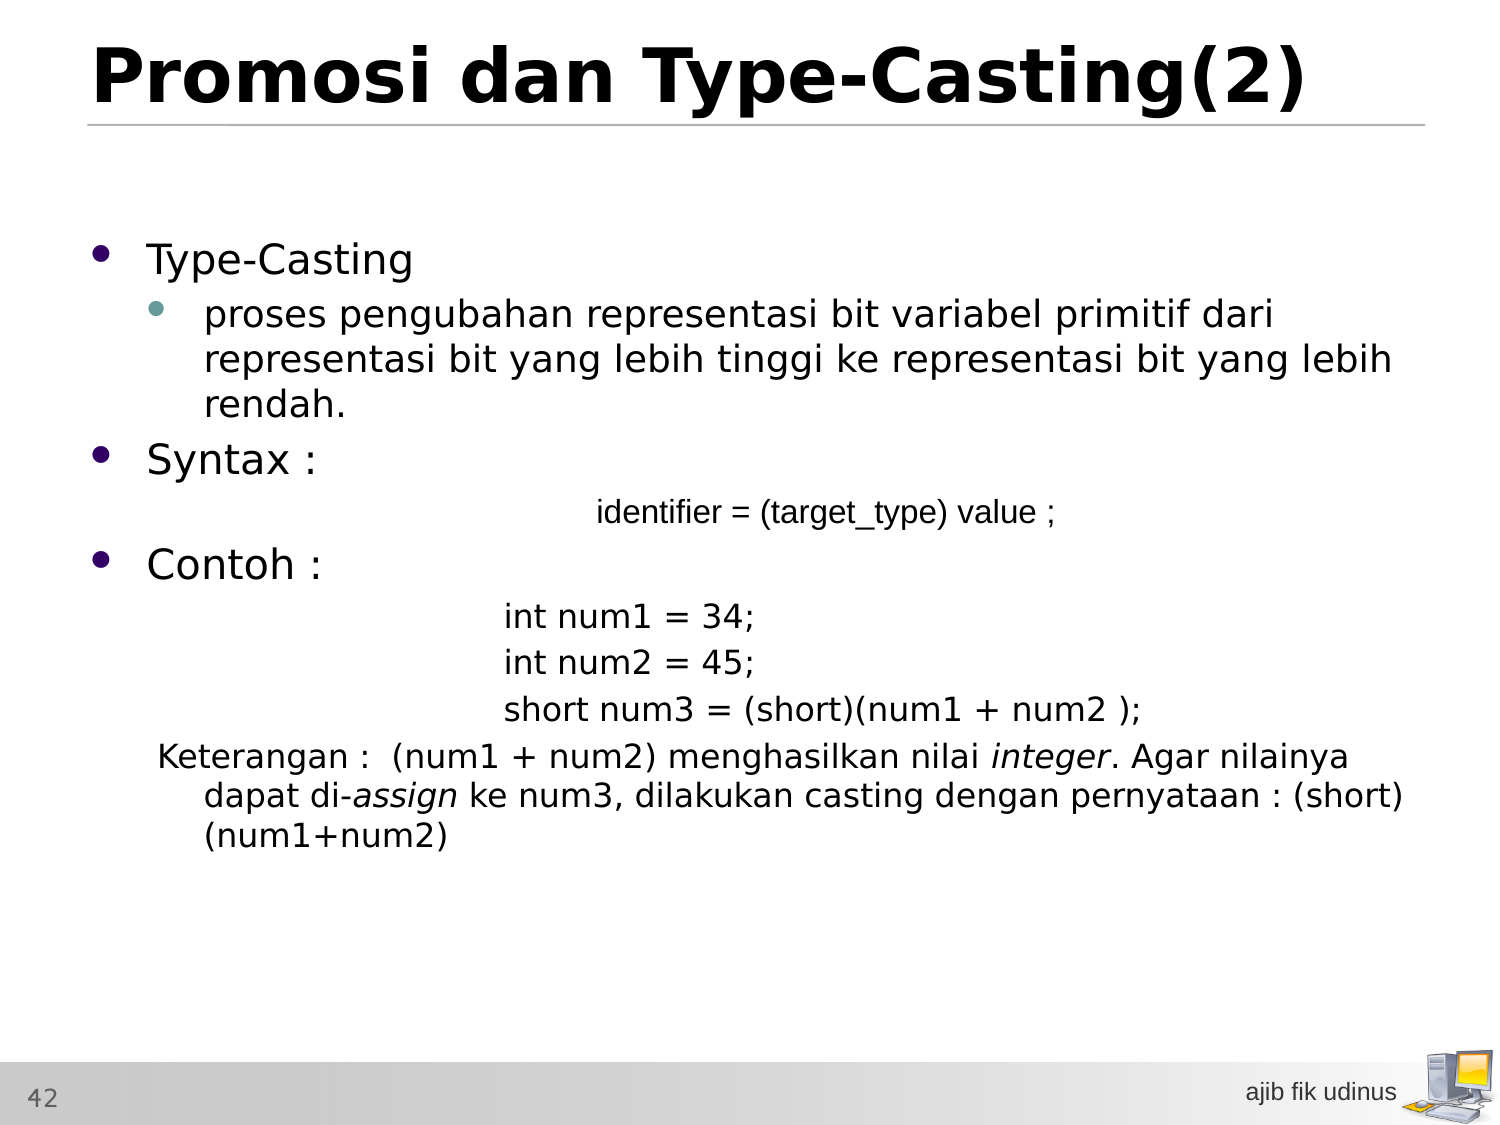

# Promosi dan Type-Casting(2)
Type-Casting
proses pengubahan representasi bit variabel primitif dari representasi bit yang lebih tinggi ke representasi bit yang lebih rendah.
Syntax :
				identifier = (target_type) value ;
Contoh :
			int num1 = 34;
			int num2 = 45;
			short num3 = (short)(num1 + num2 );
 Keterangan :  (num1 + num2) menghasilkan nilai integer. Agar nilainya dapat di-assign ke num3, dilakukan casting dengan pernyataan : (short) (num1+num2)

ajib fik udinus
42